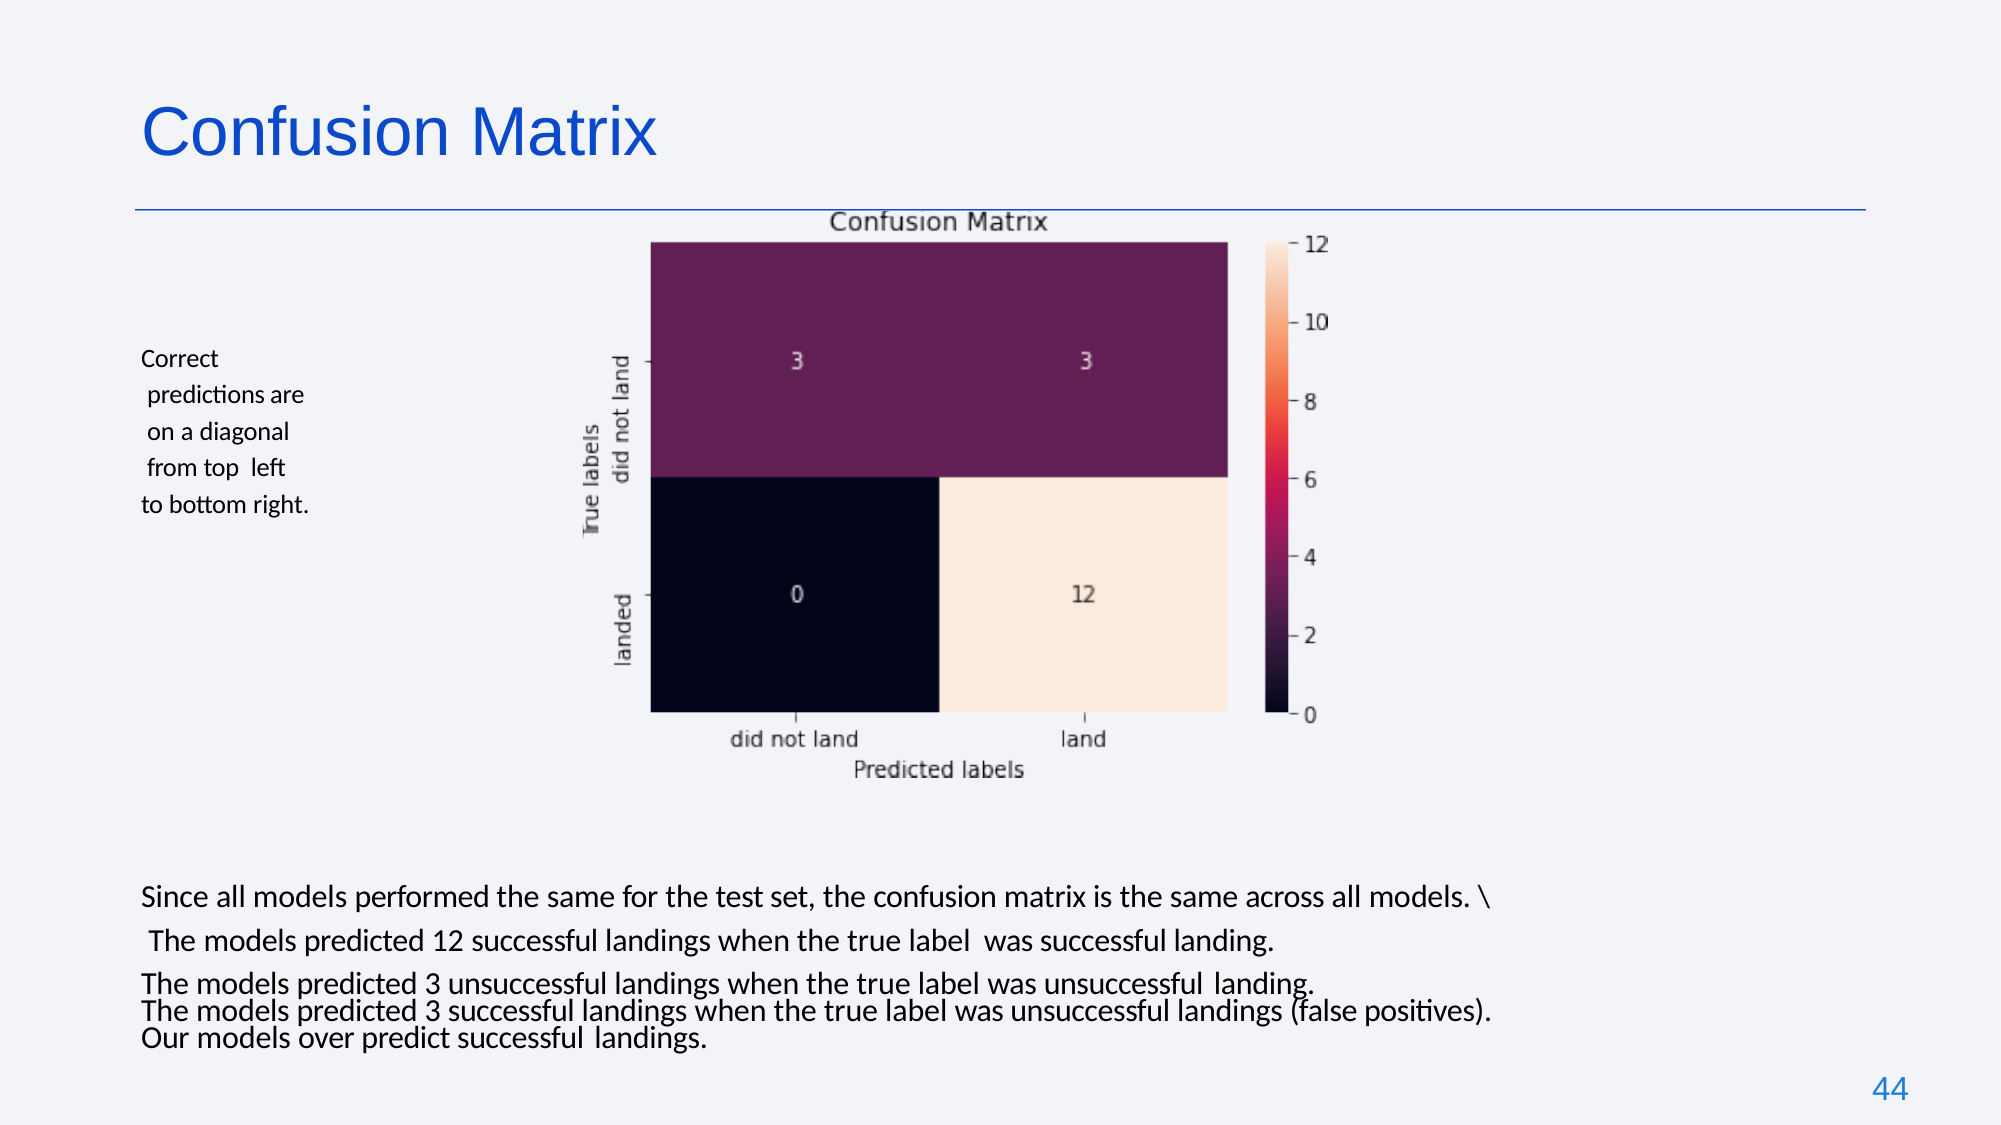

Confusion Matrix

Correct
 predictions are
 on a diagonal
 from top  left
to bottom right.

Since all models performed the same for the test set, the confusion matrix is the same across all models. \
 The models predicted 12 successful landings when the true label was successful landing.
The models predicted 3 unsuccessful landings when the true label was unsuccessful landing.
The models predicted 3 successful landings when the true label was unsuccessful landings (false positives).
Our models over predict successful landings.

44